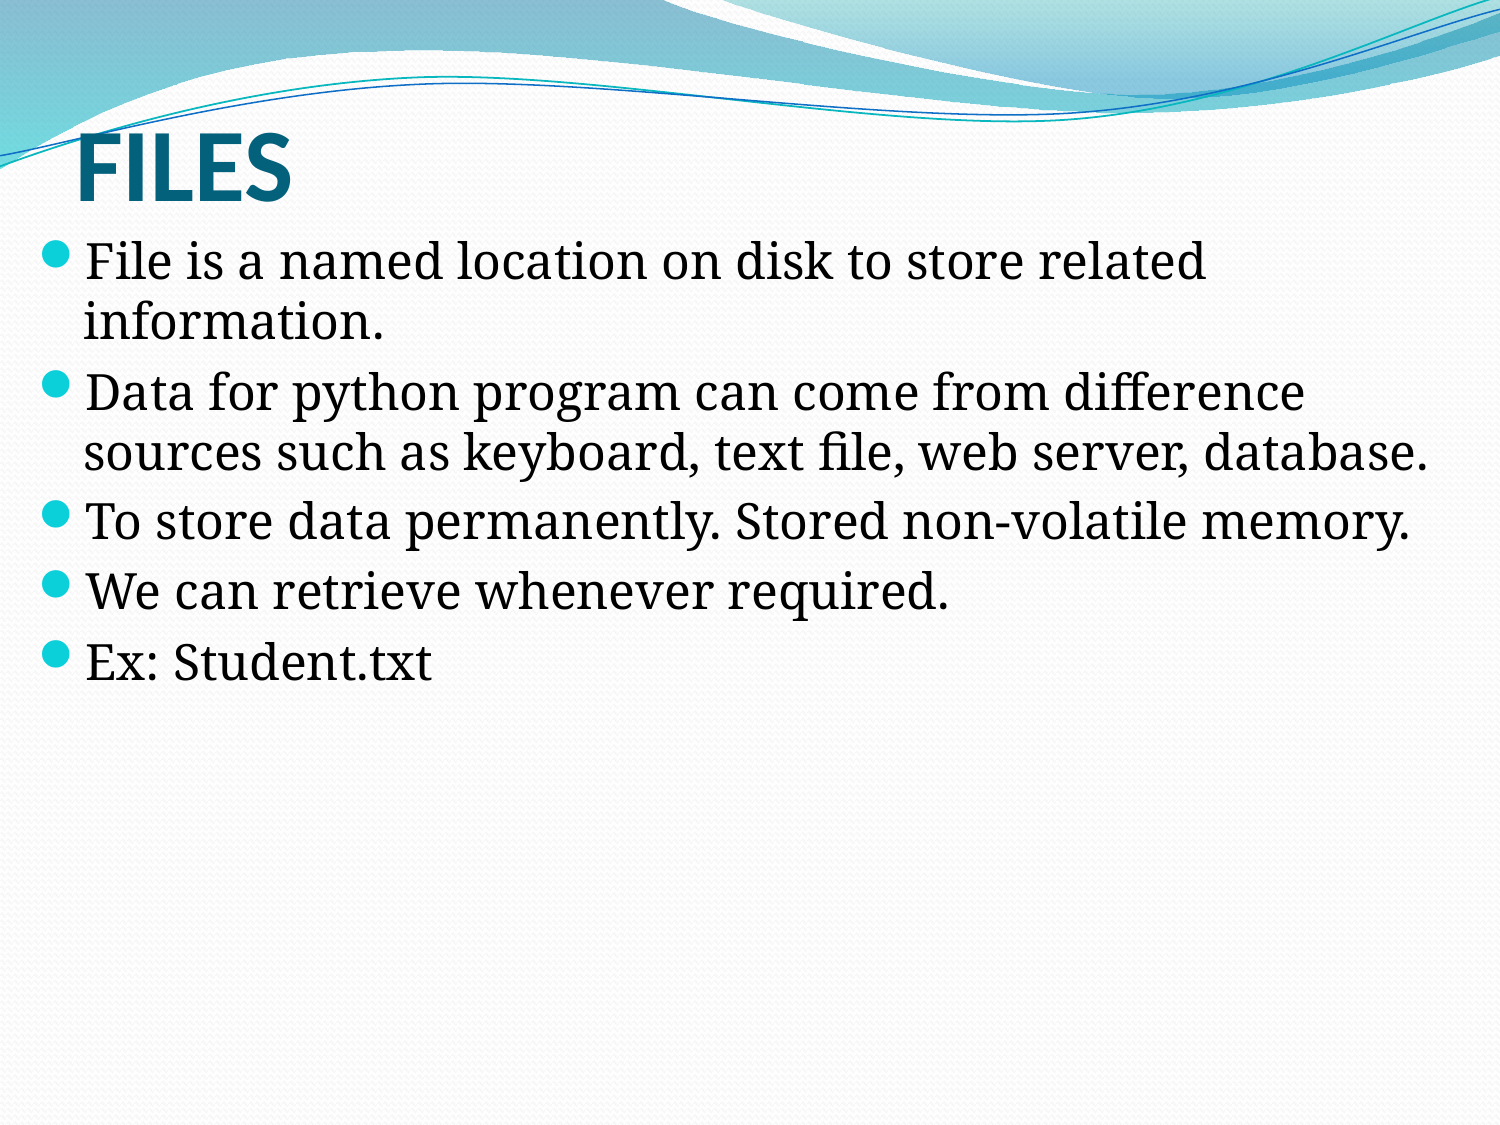

# FILES
File is a named location on disk to store related information.
Data for python program can come from difference sources such as keyboard, text file, web server, database.
To store data permanently. Stored non-volatile memory.
We can retrieve whenever required.
Ex: Student.txt